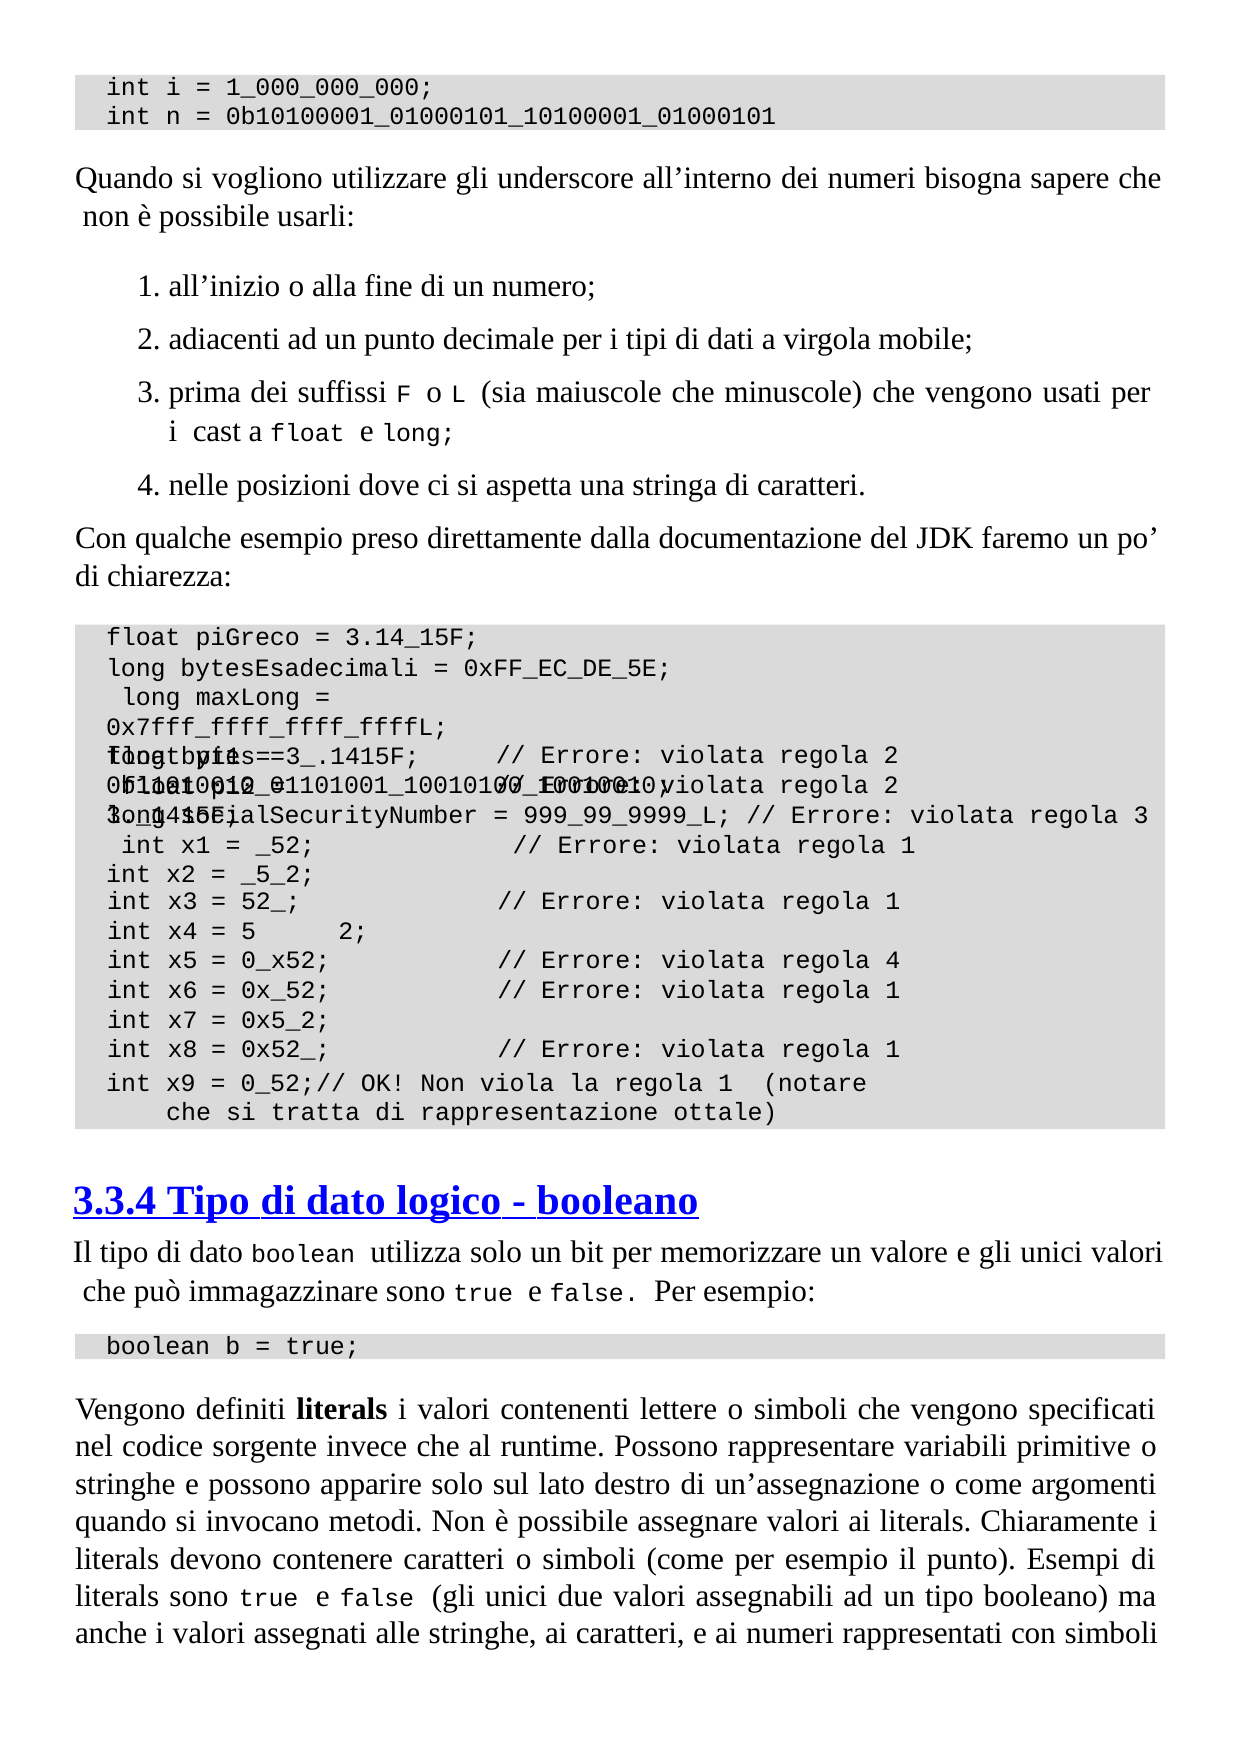

int i = 1_000_000_000;
int n = 0b10100001_01000101_10100001_01000101
Quando si vogliono utilizzare gli underscore all’interno dei numeri bisogna sapere che  non è possibile usarli:

all’inizio o alla fine di un numero;
adiacenti ad un punto decimale per i tipi di dati a virgola mobile;
prima dei suffissi F o L (sia maiuscole che minuscole) che vengono usati per i  cast a float e long;
nelle posizioni dove ci si aspetta una stringa di caratteri.
Con qualche esempio preso direttamente dalla documentazione del JDK faremo un po’  di chiarezza:
float piGreco = 3.14_15F;
long bytesEsadecimali = 0xFF_EC_DE_5E;  long maxLong = 0x7fff_ffff_ffff_ffffL;
long bytes = 0b11010010_01101001_10010100_10010010;

float pi1 = 3_.1415F;  float pi2 = 3._1415F;
// Errore: violata regola 2
// Errore: violata regola 2
long socialSecurityNumber = 999_99_9999_L; // Errore: violata regola 3  int x1 = _52;	// Errore: violata regola 1
int x2 = _5_2;
| int | x3 | = | 52\_; | // | Errore: | violata | regola | 1 |
| --- | --- | --- | --- | --- | --- | --- | --- | --- |
| int | x4 | = | 5 2; |  |  |  |  |  |
| int | x5 | = | 0\_x52; | // | Errore: | violata | regola | 4 |
| int | x6 | = | 0x\_52; | // | Errore: | violata | regola | 1 |
| int | x7 | = | 0x5\_2; |  |  |  |  |  |
| int | x8 | = | 0x52\_; | // | Errore: | violata | regola | 1 |
int x9 = 0_52;	// OK! Non viola la regola 1  (notare che si tratta di rappresentazione ottale)

3.3.4 Tipo di dato logico - booleano
Il tipo di dato boolean utilizza solo un bit per memorizzare un valore e gli unici valori  che può immagazzinare sono true e false. Per esempio:
boolean b = true;
Vengono definiti literals i valori contenenti lettere o simboli che vengono specificati  nel codice sorgente invece che al runtime. Possono rappresentare variabili primitive o  stringhe e possono apparire solo sul lato destro di un’assegnazione o come argomenti  quando si invocano metodi. Non è possibile assegnare valori ai literals. Chiaramente i  literals devono contenere caratteri o simboli (come per esempio il punto). Esempi di  literals sono true e false (gli unici due valori assegnabili ad un tipo booleano) ma  anche i valori assegnati alle stringhe, ai caratteri, e ai numeri rappresentati con simboli